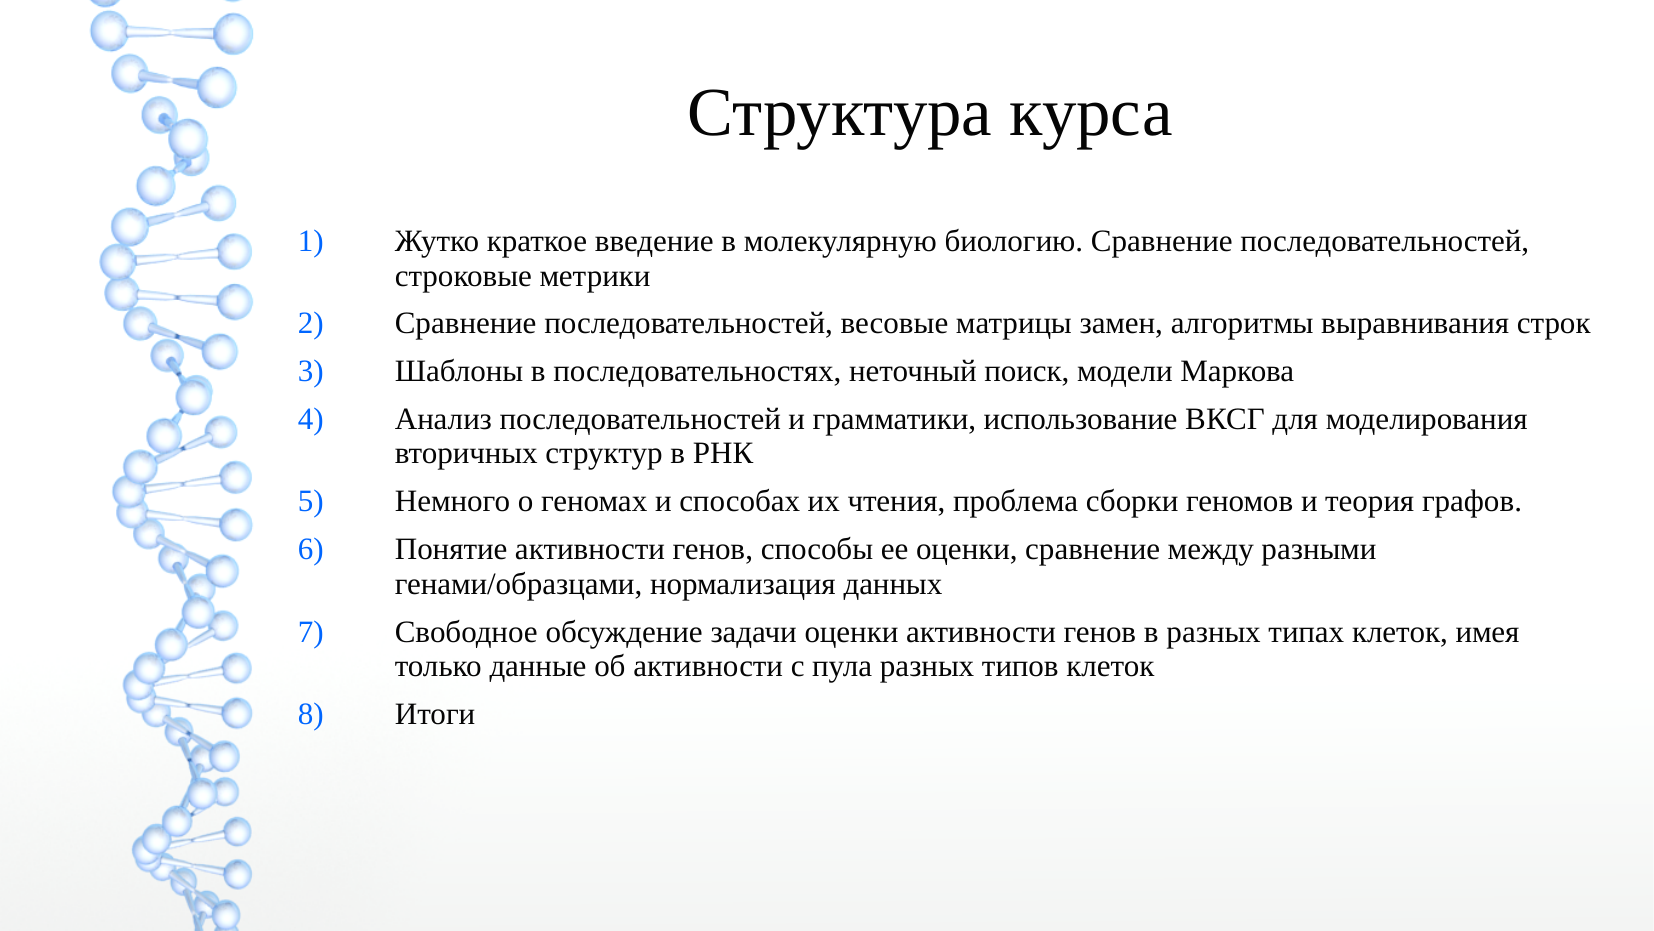

Структура курса
Жутко краткое введение в молекулярную биологию. Сравнение последовательностей, строковые метрики
Сравнение последовательностей, весовые матрицы замен, алгоритмы выравнивания строк
Шаблоны в последовательностях, неточный поиск, модели Маркова
Анализ последовательностей и грамматики, использование ВКСГ для моделирования вторичных структур в РНК
Немного о геномах и способах их чтения, проблема сборки геномов и теория графов.
Понятие активности генов, способы ее оценки, сравнение между разными генами/образцами, нормализация данных
Свободное обсуждение задачи оценки активности генов в разных типах клеток, имея только данные об активности с пула разных типов клеток
Итоги